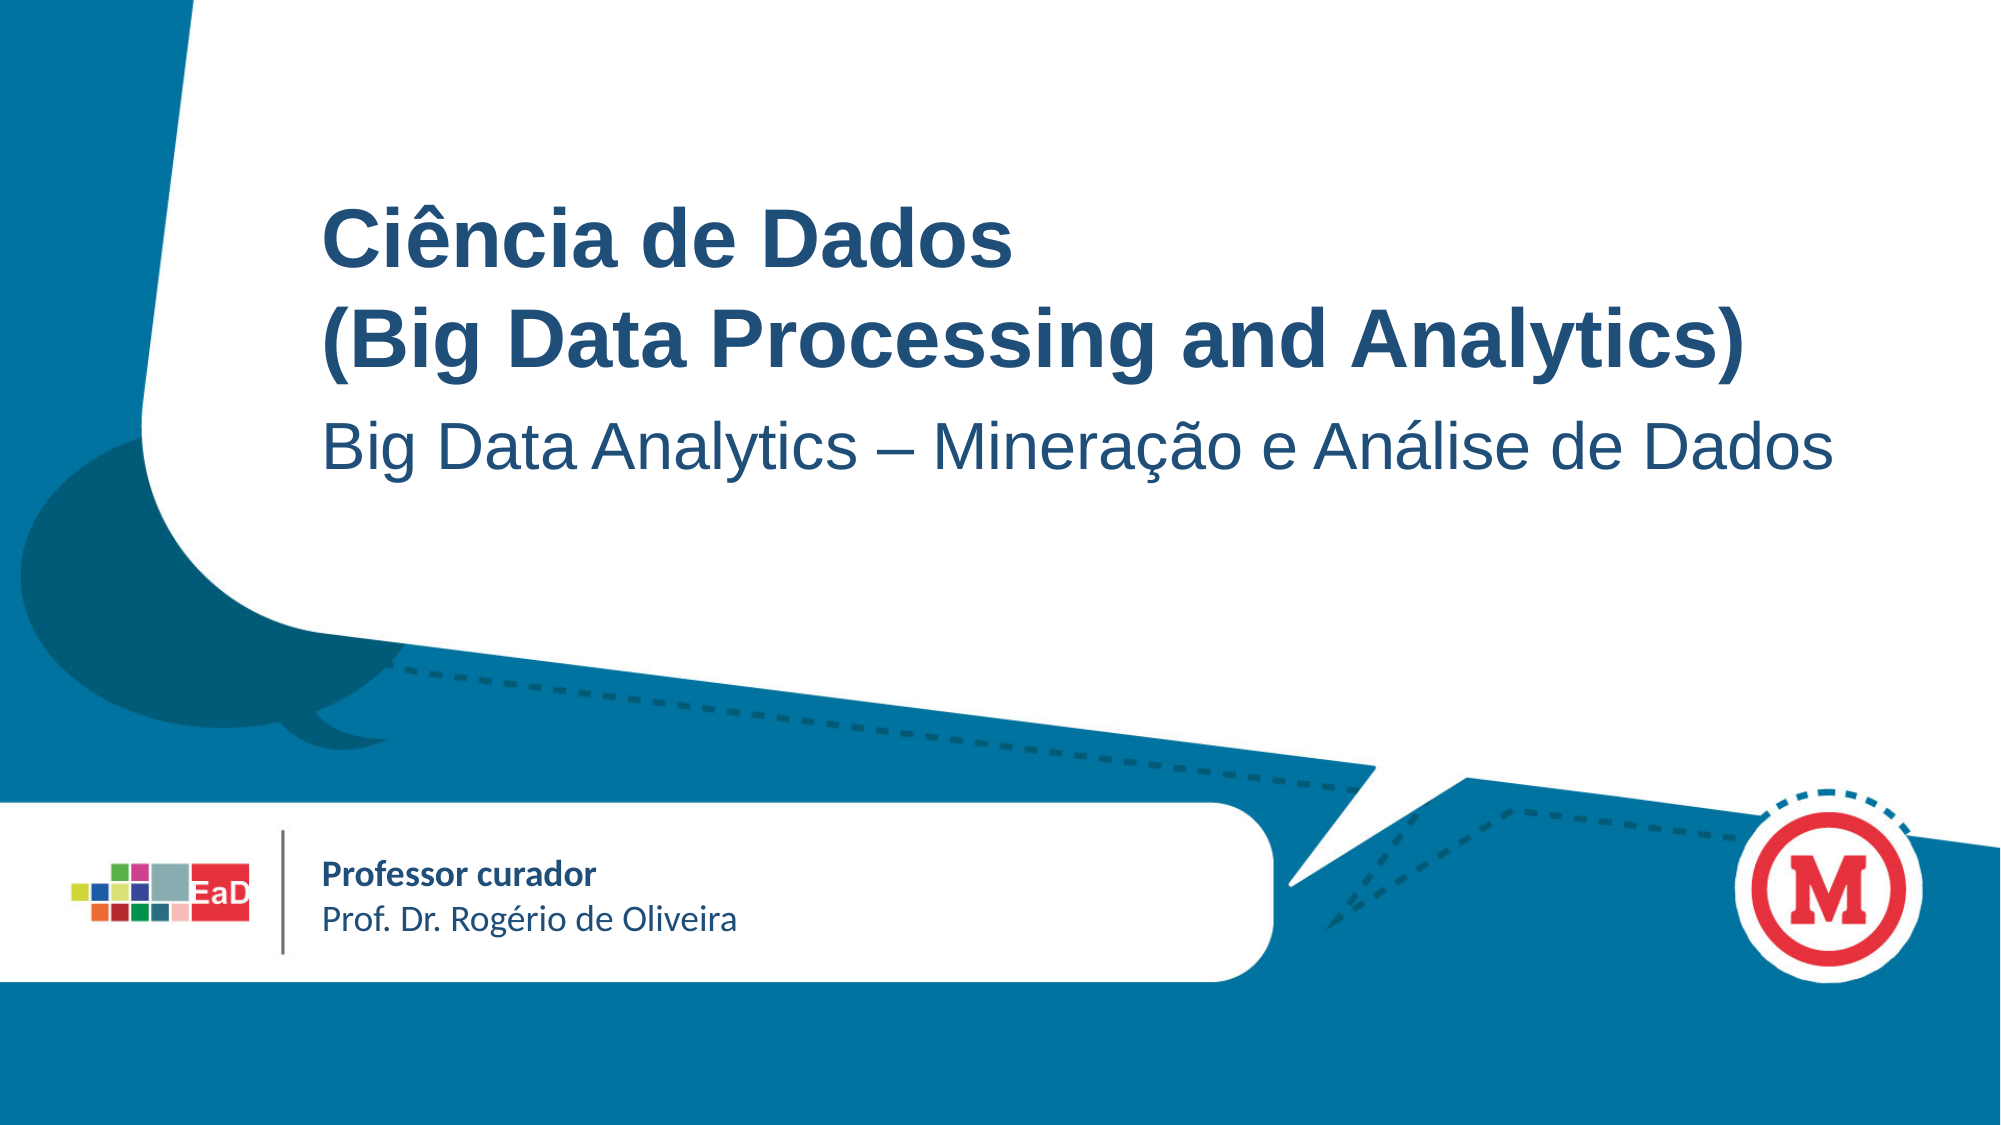

Ciência de Dados
(Big Data Processing and Analytics)
Big Data Analytics – Mineração e Análise de Dados
Professor curador
Prof. Dr. Rogério de Oliveira